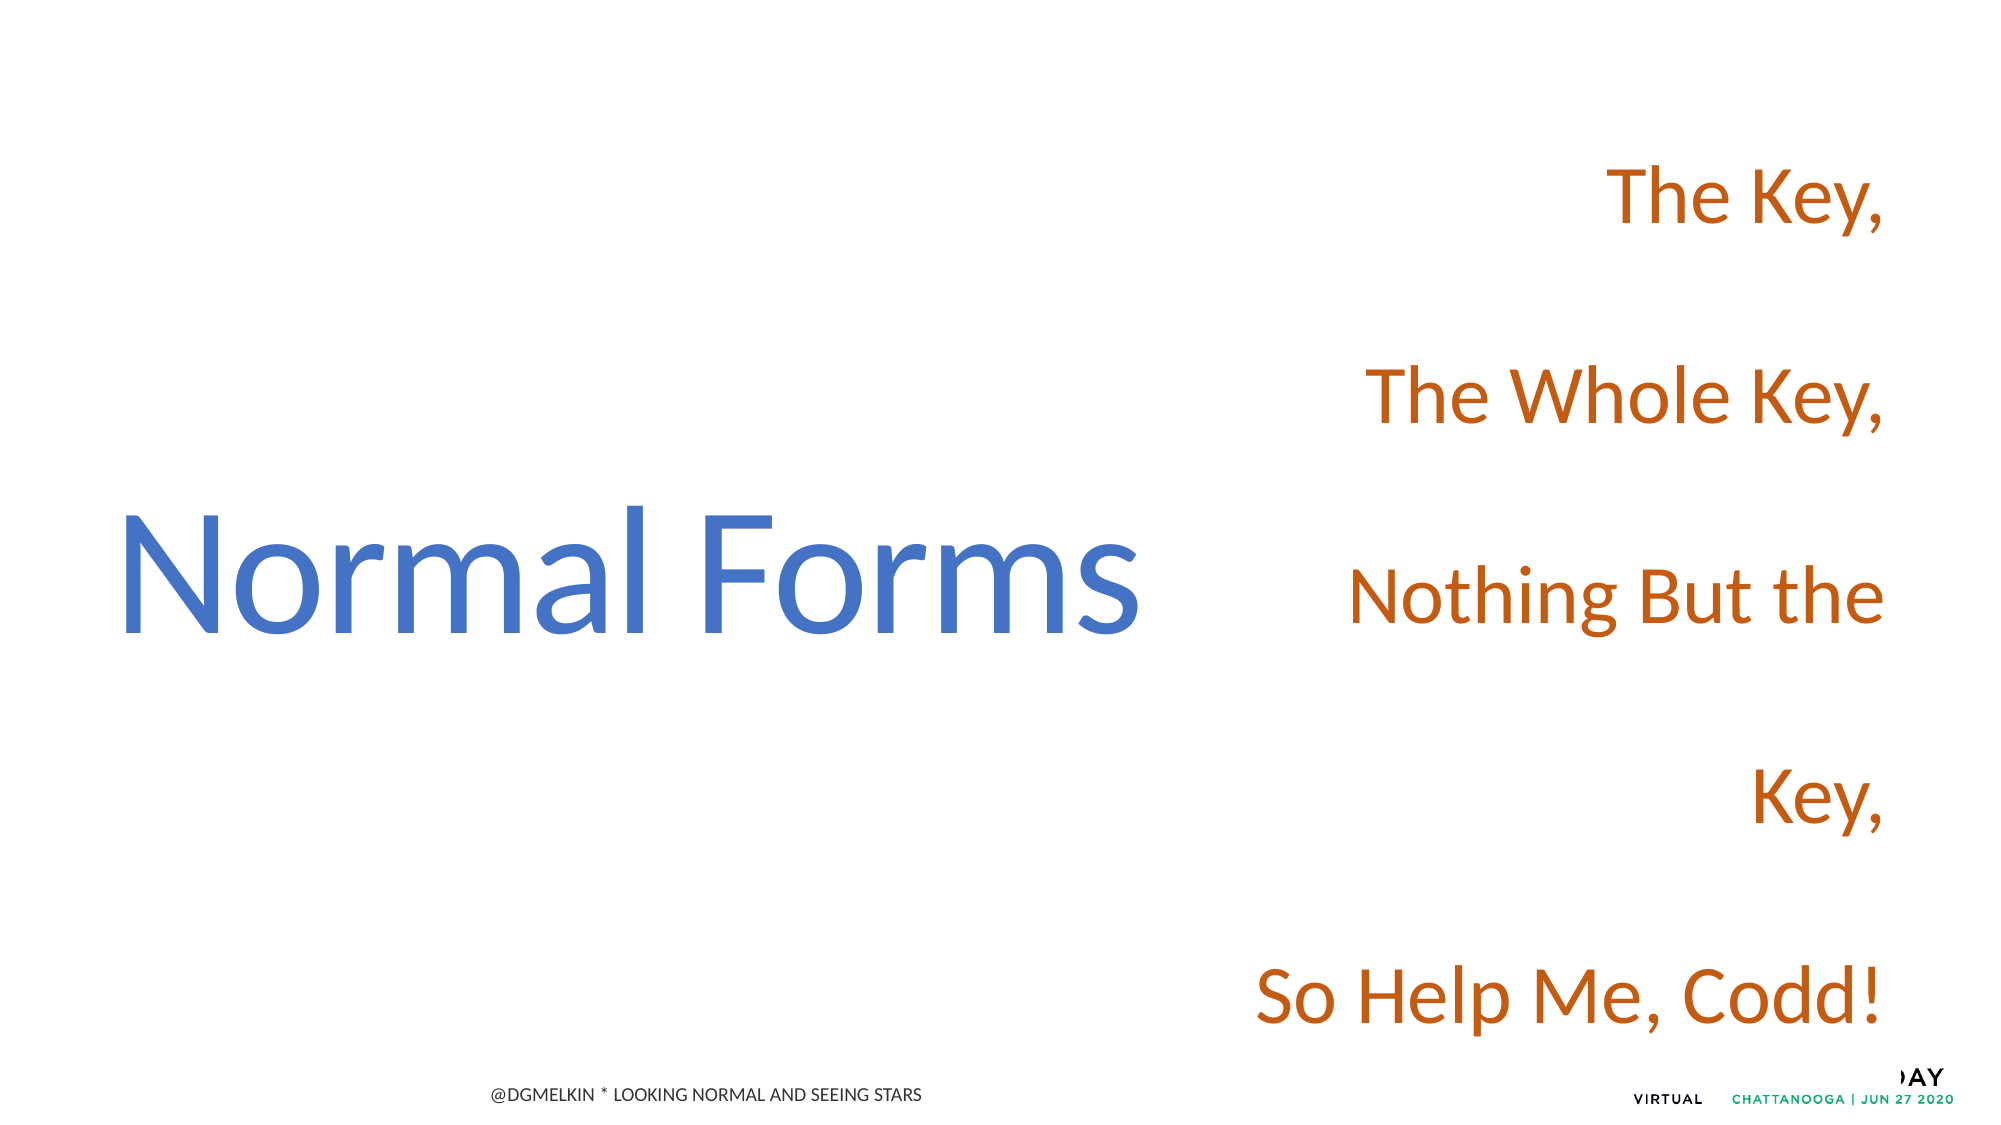

# Normal Forms
The Key,
The Whole Key,
Nothing But the Key,
So Help Me, Codd!

@dgmelkin * Looking Normal and Seeing Stars